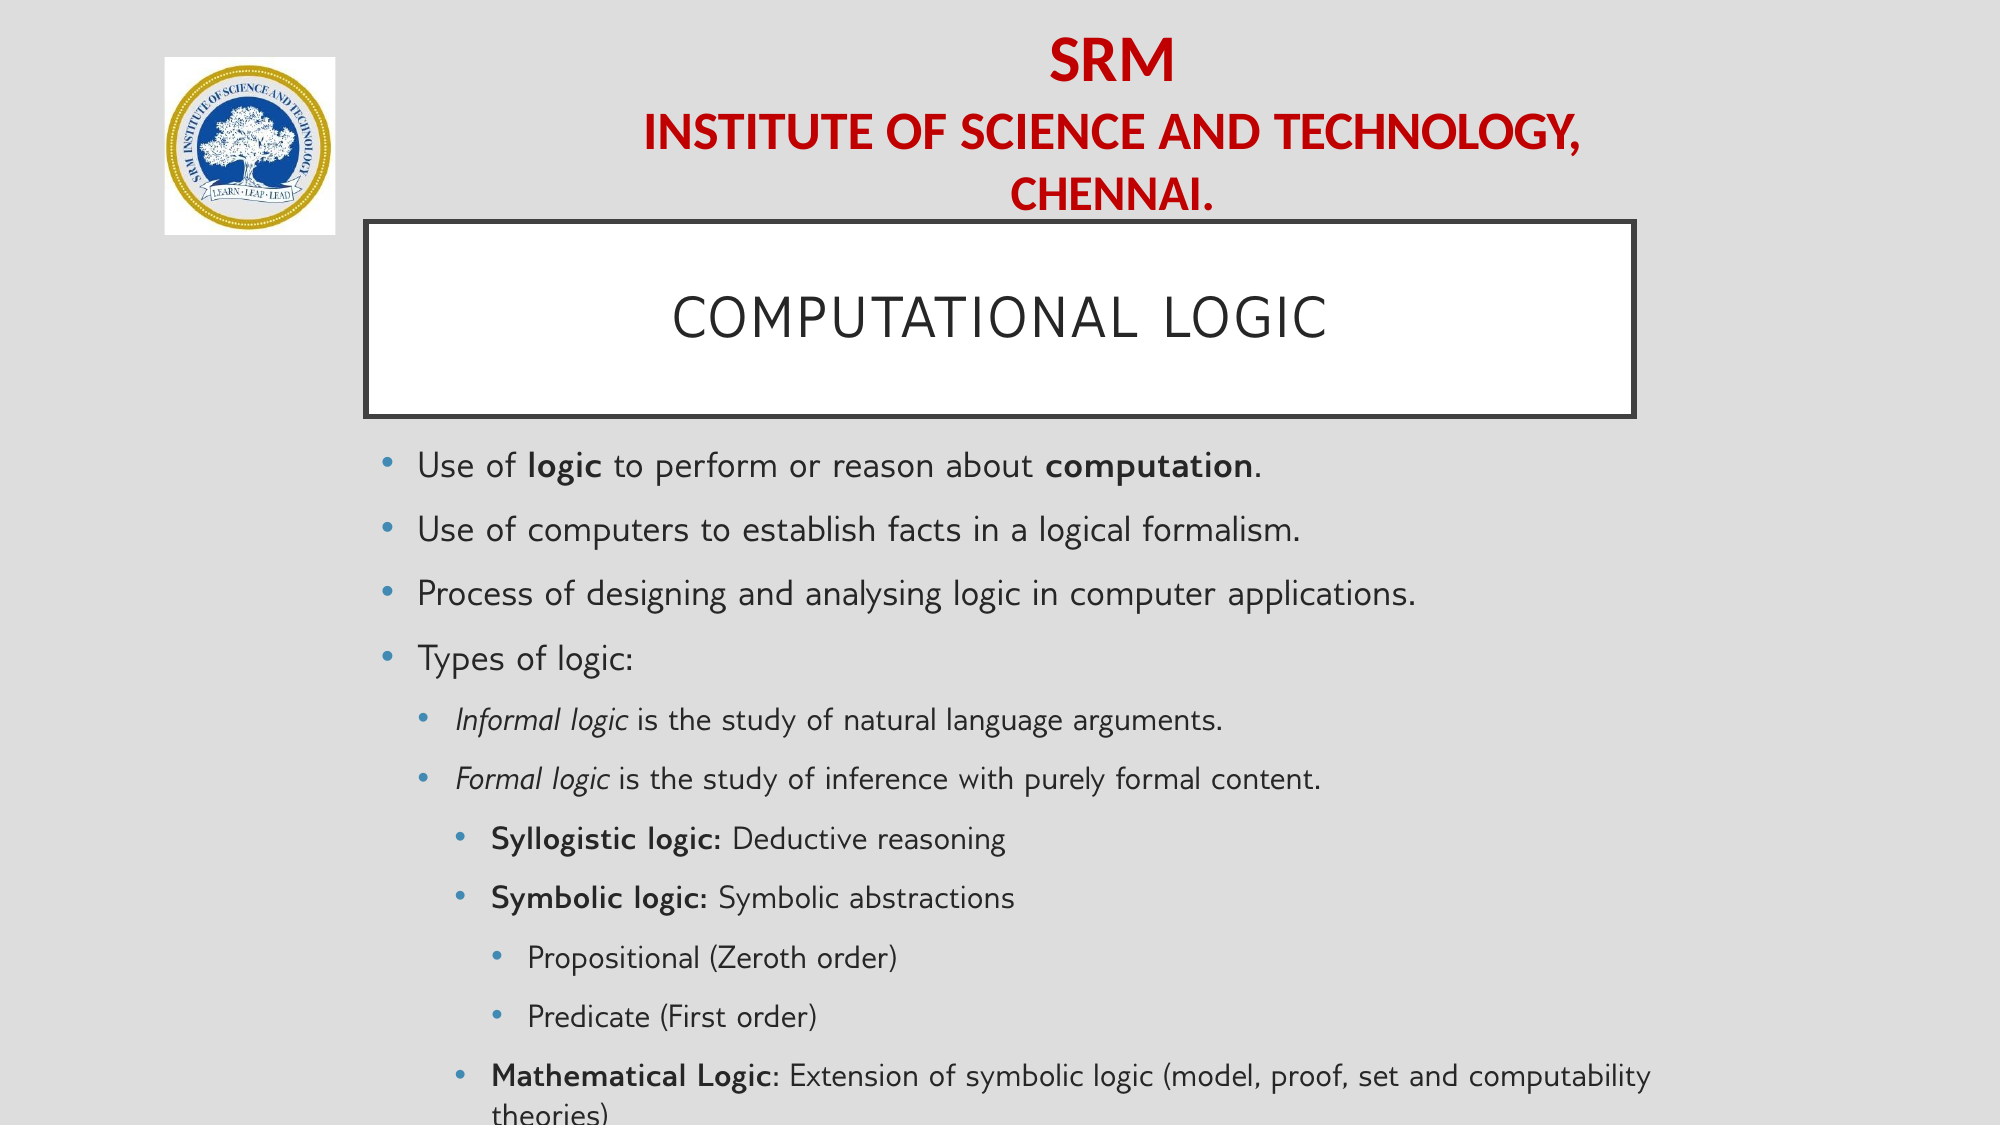

# Computational logic
Use of logic to perform or reason about computation.
Use of computers to establish facts in a logical formalism.
Process of designing and analysing logic in computer applications.
Types of logic:
Informal logic is the study of natural language arguments.
Formal logic is the study of inference with purely formal content.
Syllogistic logic: Deductive reasoning
Symbolic logic: Symbolic abstractions
Propositional (Zeroth order)
Predicate (First order)
Mathematical Logic: Extension of symbolic logic (model, proof, set and computability theories)